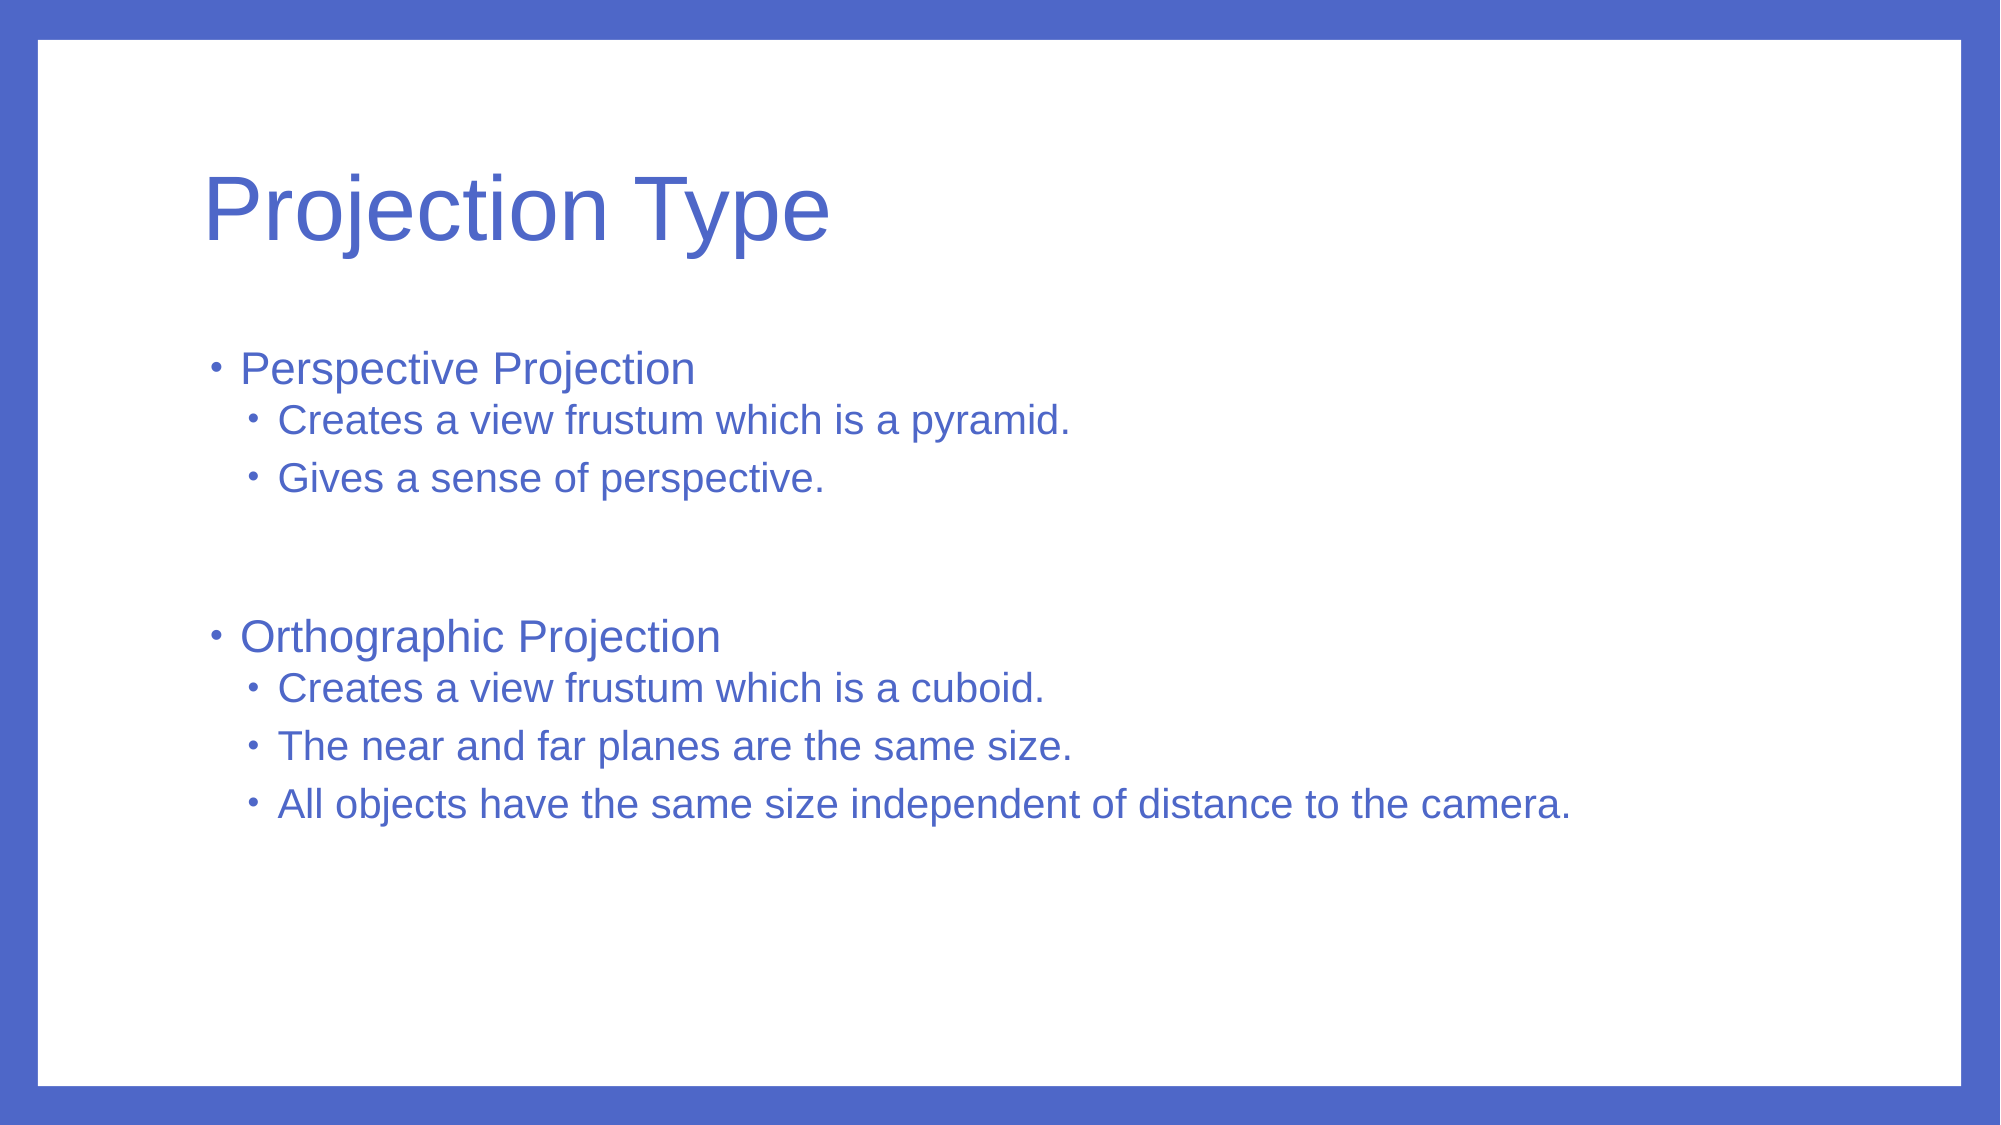

# Projection Type
Perspective Projection
Creates a view frustum which is a pyramid.
Gives a sense of perspective.

Orthographic Projection
Creates a view frustum which is a cuboid.
The near and far planes are the same size.
All objects have the same size independent of distance to the camera.